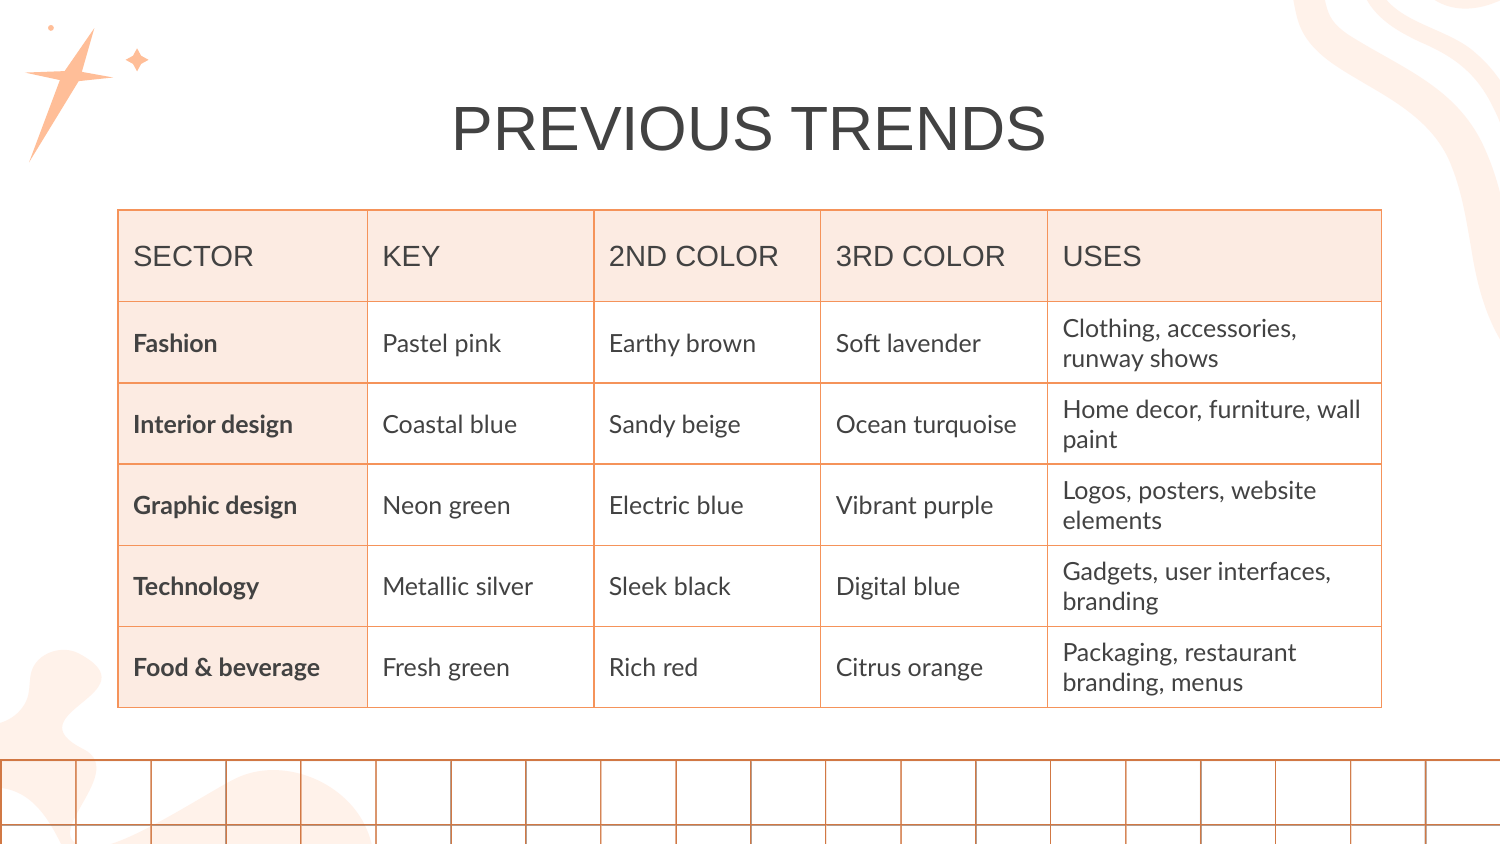

# PREVIOUS TRENDS
| SECTOR | KEY | 2ND COLOR | 3RD COLOR | USES |
| --- | --- | --- | --- | --- |
| Fashion | Pastel pink | Earthy brown | Soft lavender | Clothing, accessories, runway shows |
| Interior design | Coastal blue | Sandy beige | Ocean turquoise | Home decor, furniture, wall paint |
| Graphic design | Neon green | Electric blue | Vibrant purple | Logos, posters, website elements |
| Technology | Metallic silver | Sleek black | Digital blue | Gadgets, user interfaces, branding |
| Food & beverage | Fresh green | Rich red | Citrus orange | Packaging, restaurant branding, menus |